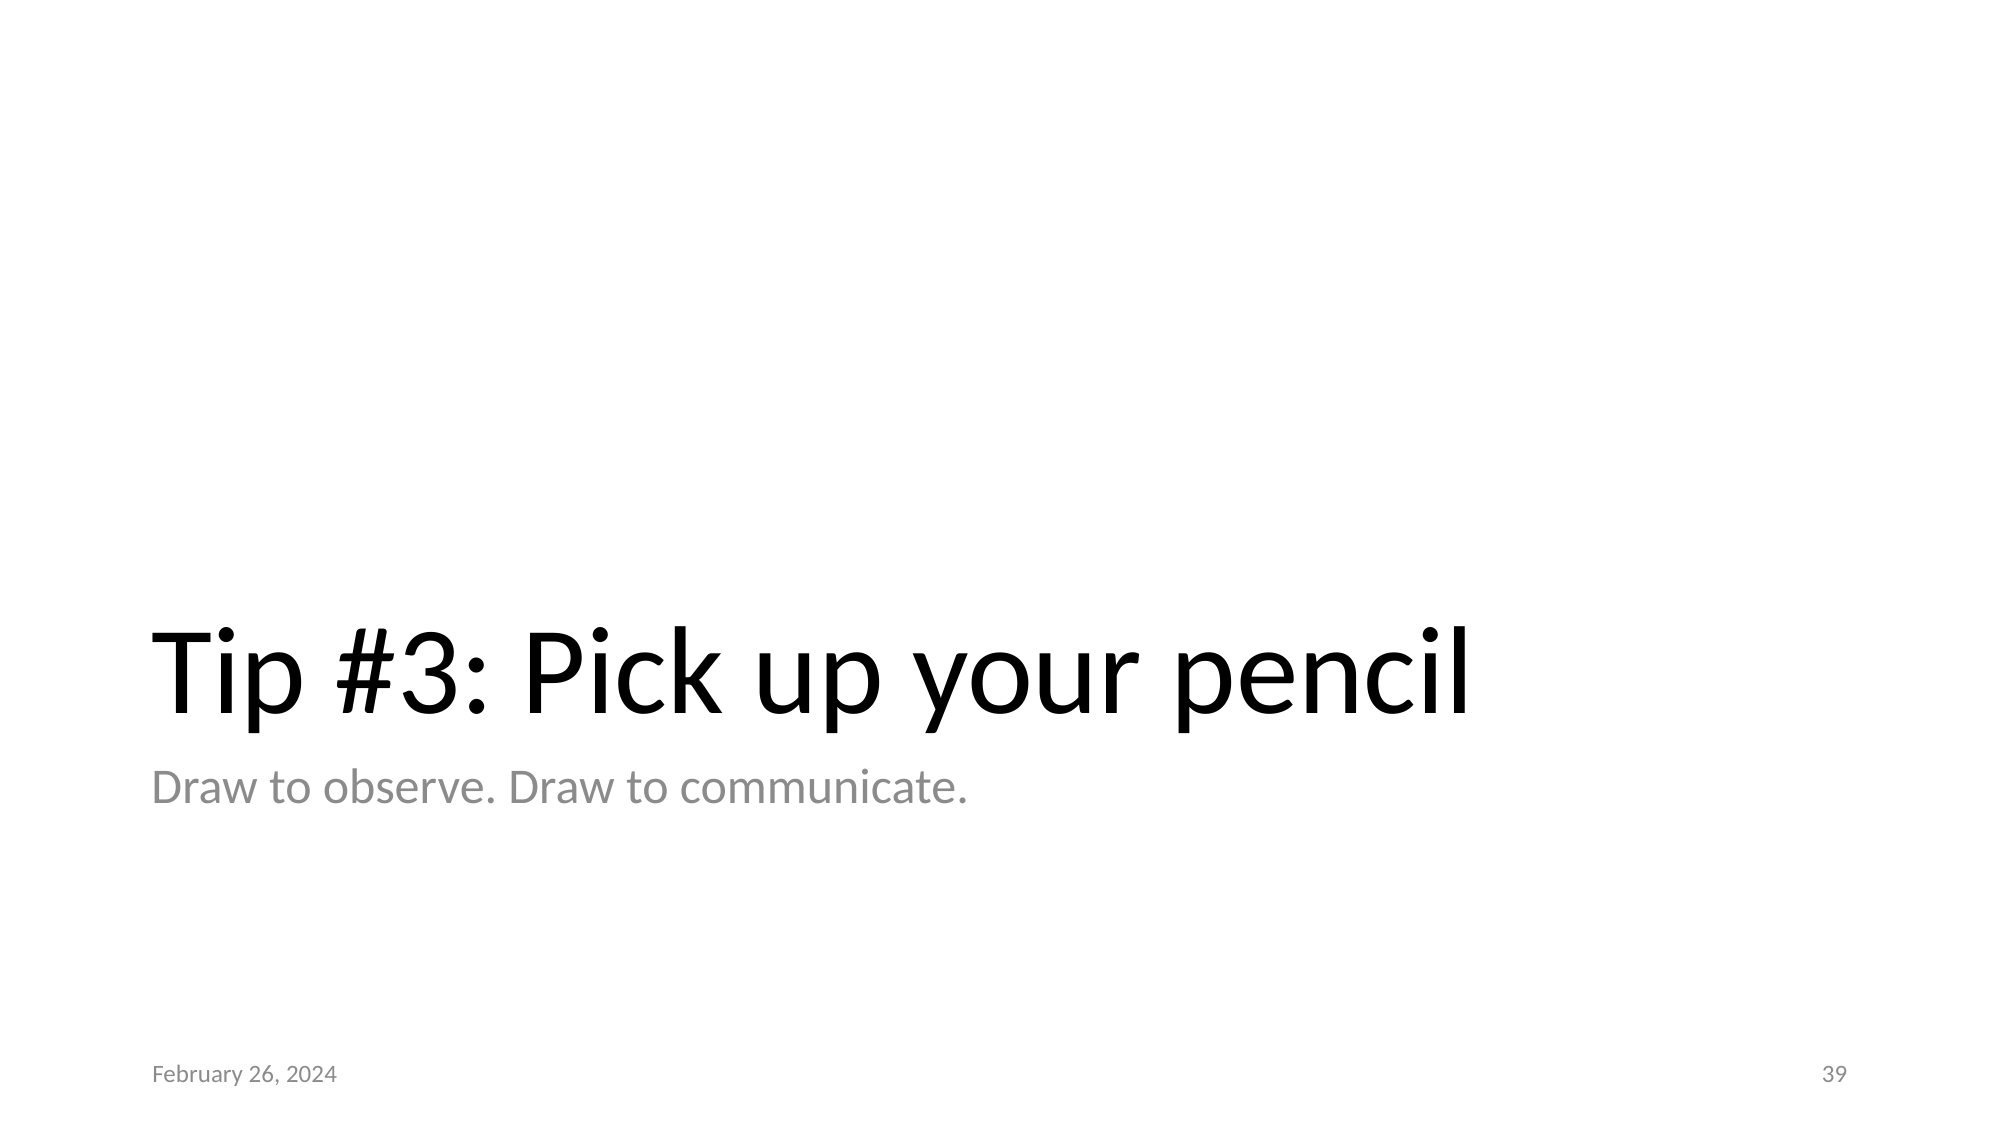

# Tip #3: Pick up your pencil
Draw to observe. Draw to communicate.
February 26, 2024
39